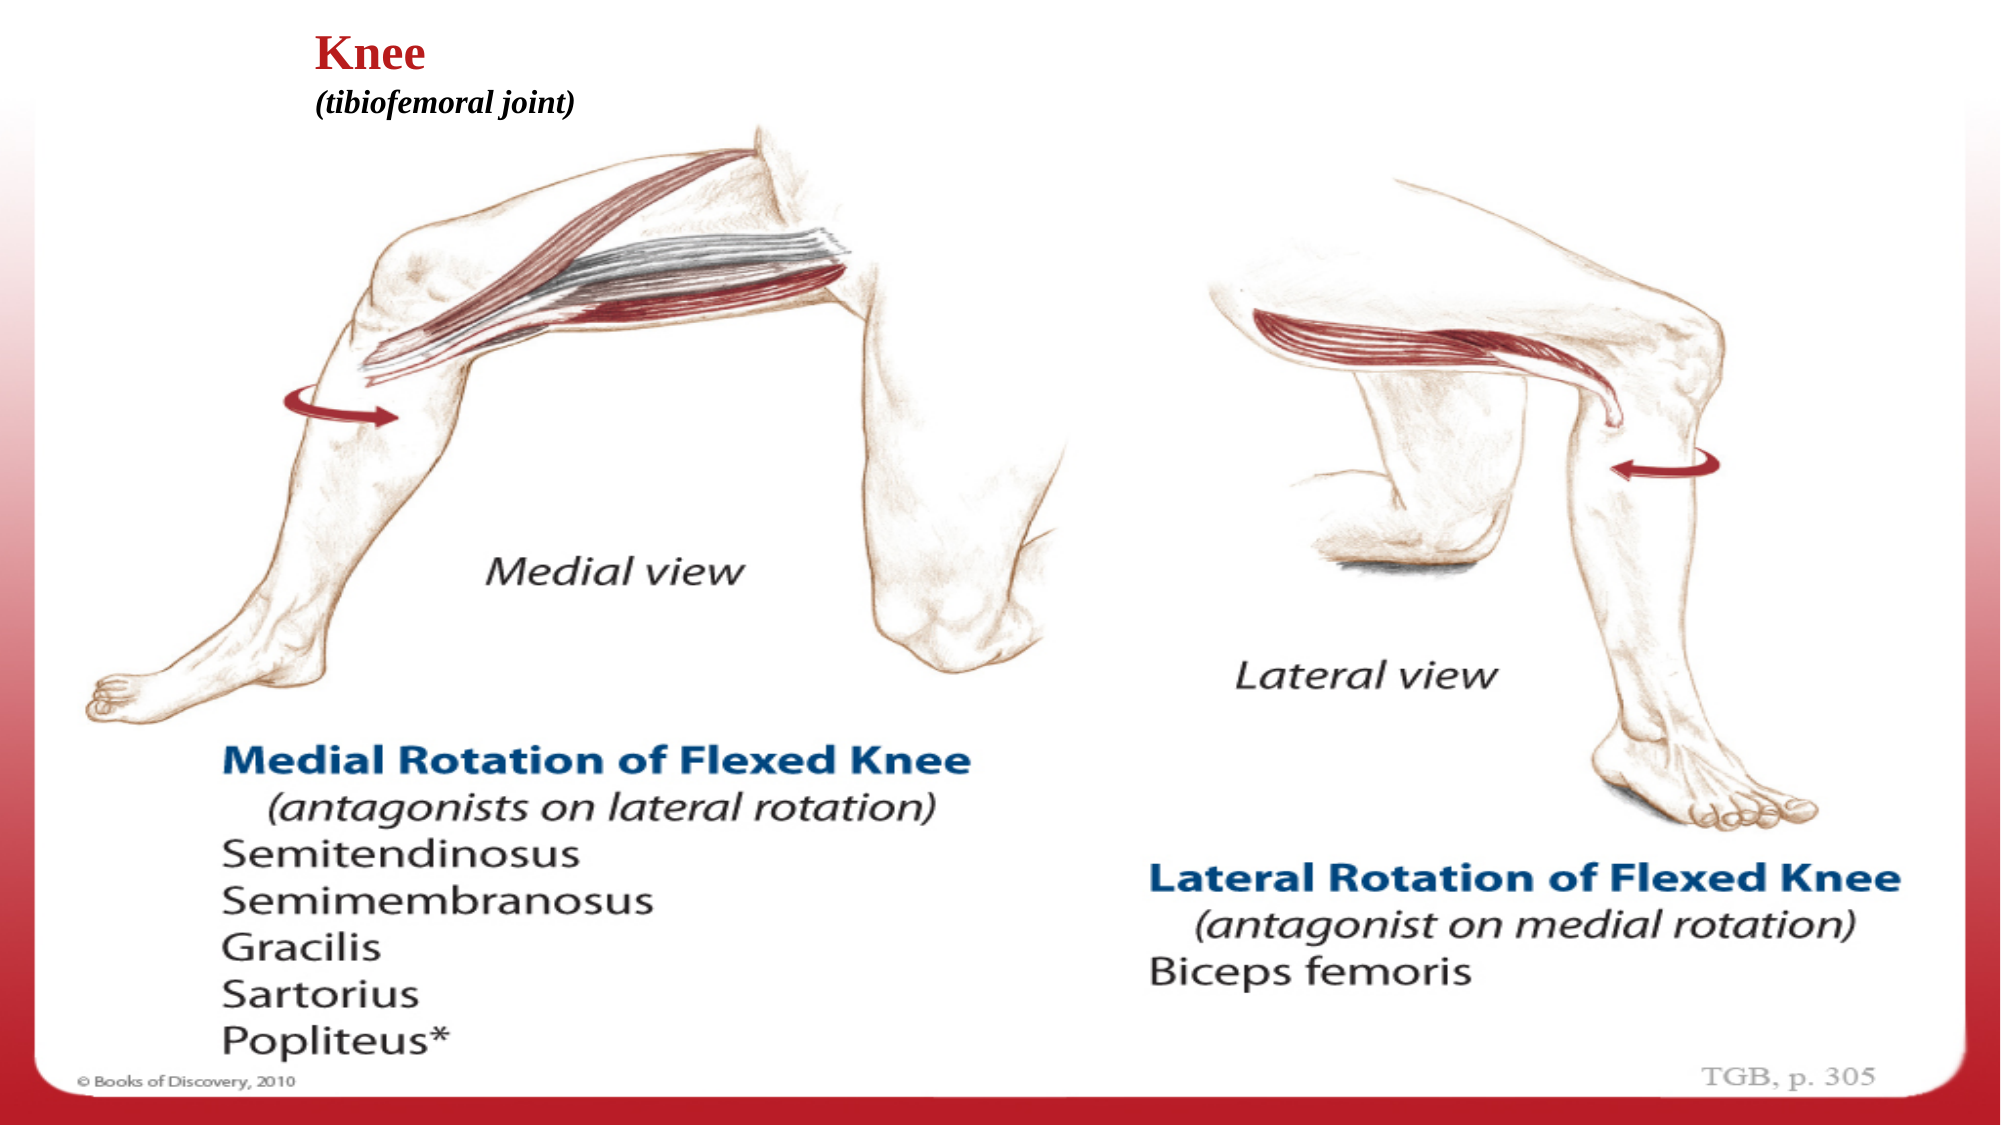

Synergists - Knee, Medial & Lateral Rotation of Flexed Knee
Knee
(tibiofemoral joint)